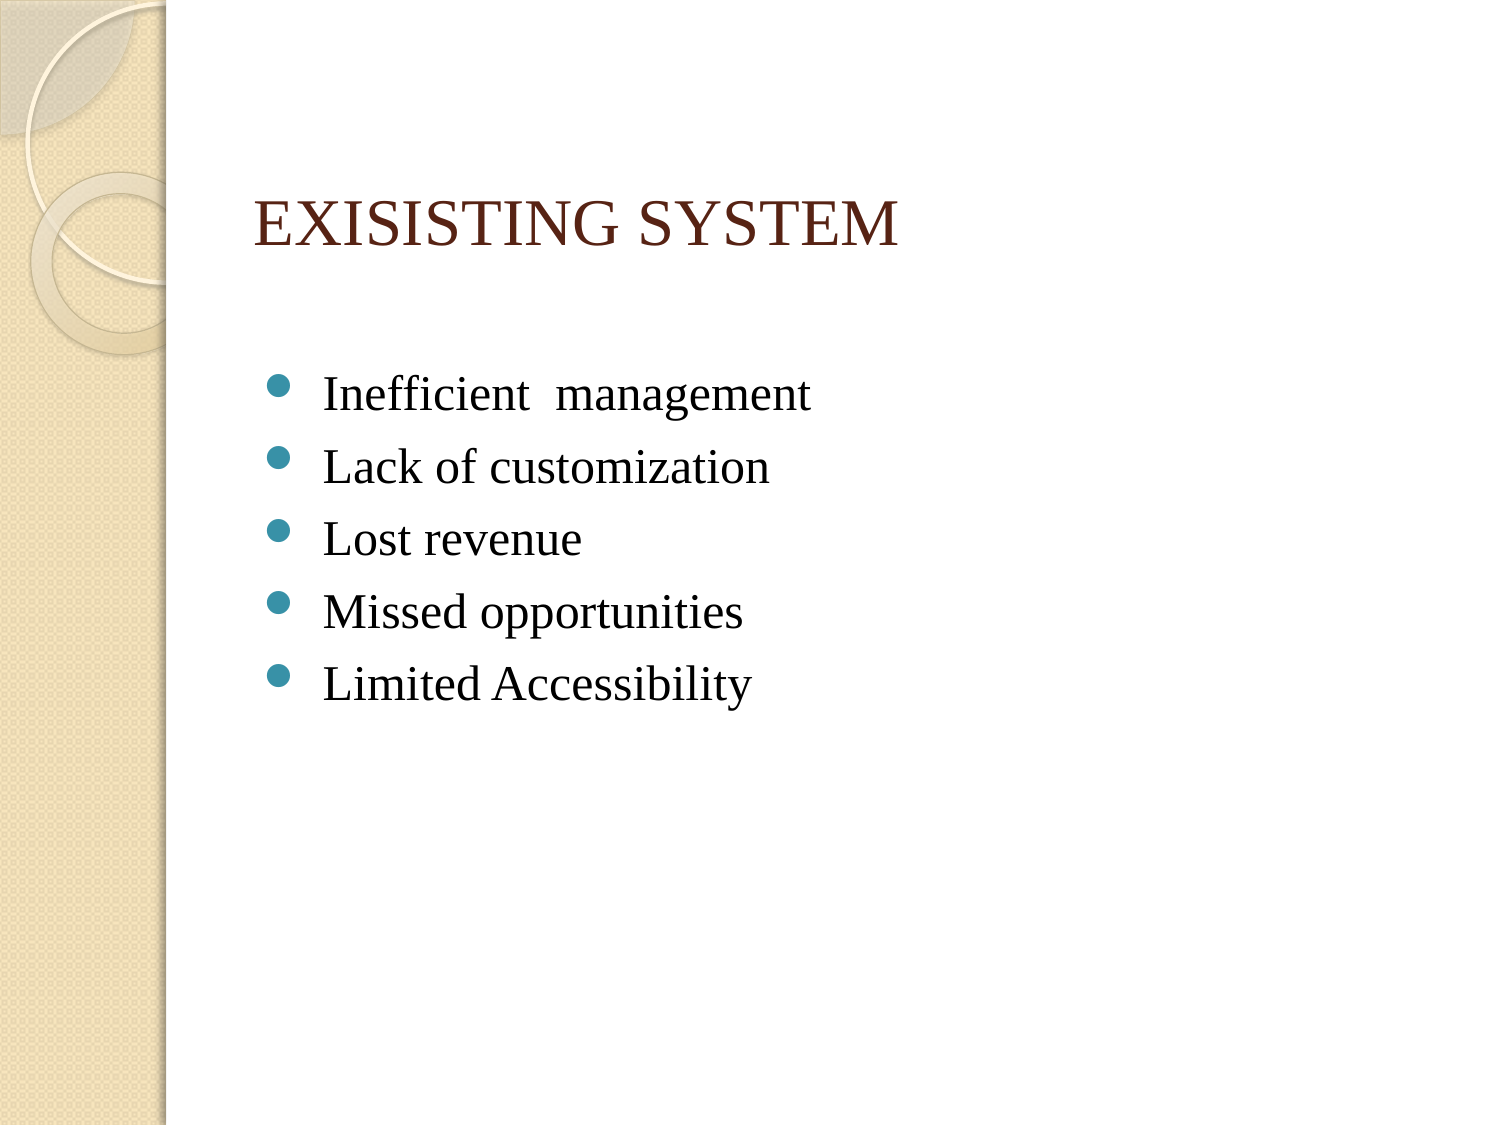

# EXISISTING SYSTEM

 Inefficient  management
 Lack of customization
 Lost revenue
 Missed opportunities
 Limited Accessibility